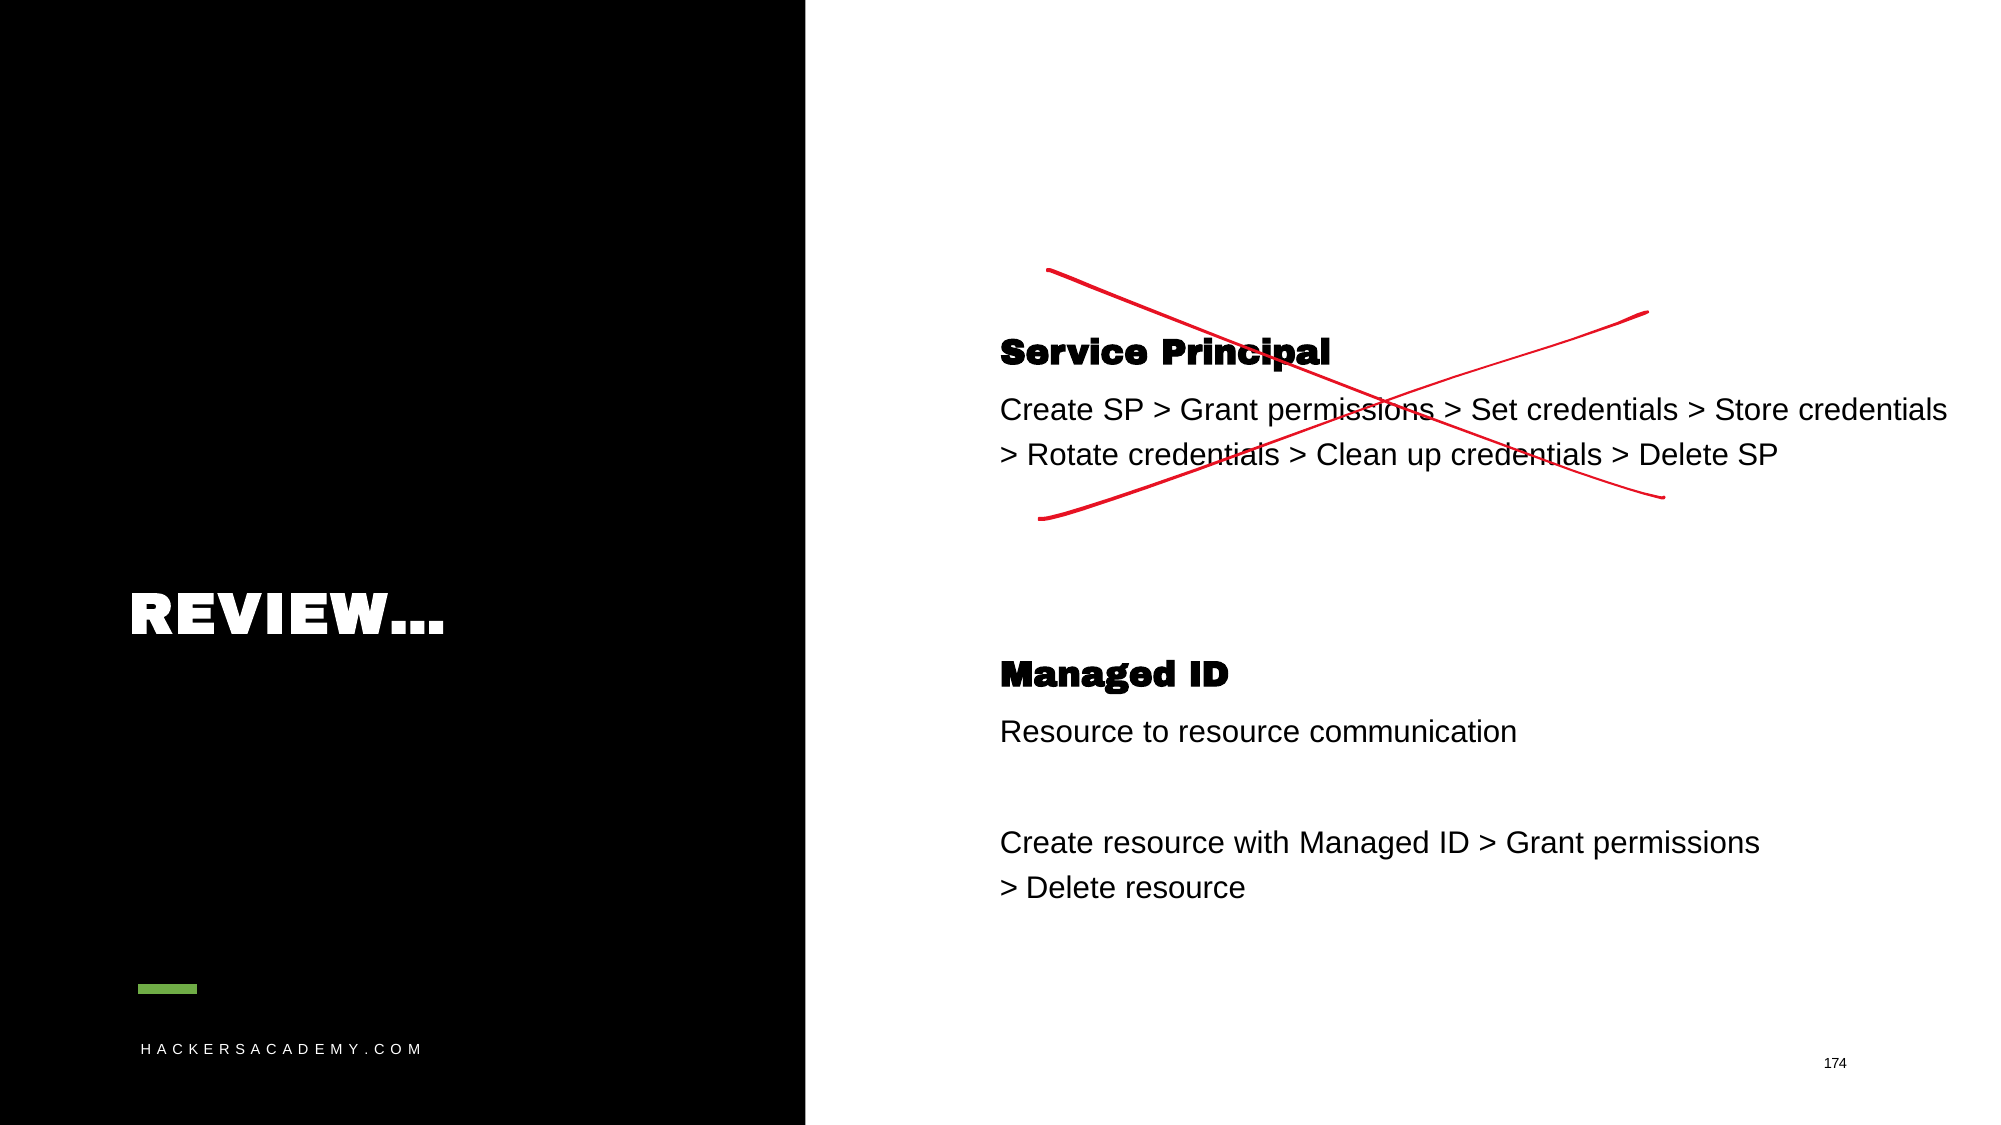

# Service Principal
Create SP > Grant permissions > Set credentials > Store credentials
> Rotate credentials > Clean up credentials > Delete SP
REVIEW…
Managed ID
Resource to resource communication
Create resource with Managed ID > Grant permissions > Delete resource
H A C K E R S A C A D E M Y . C O M
174